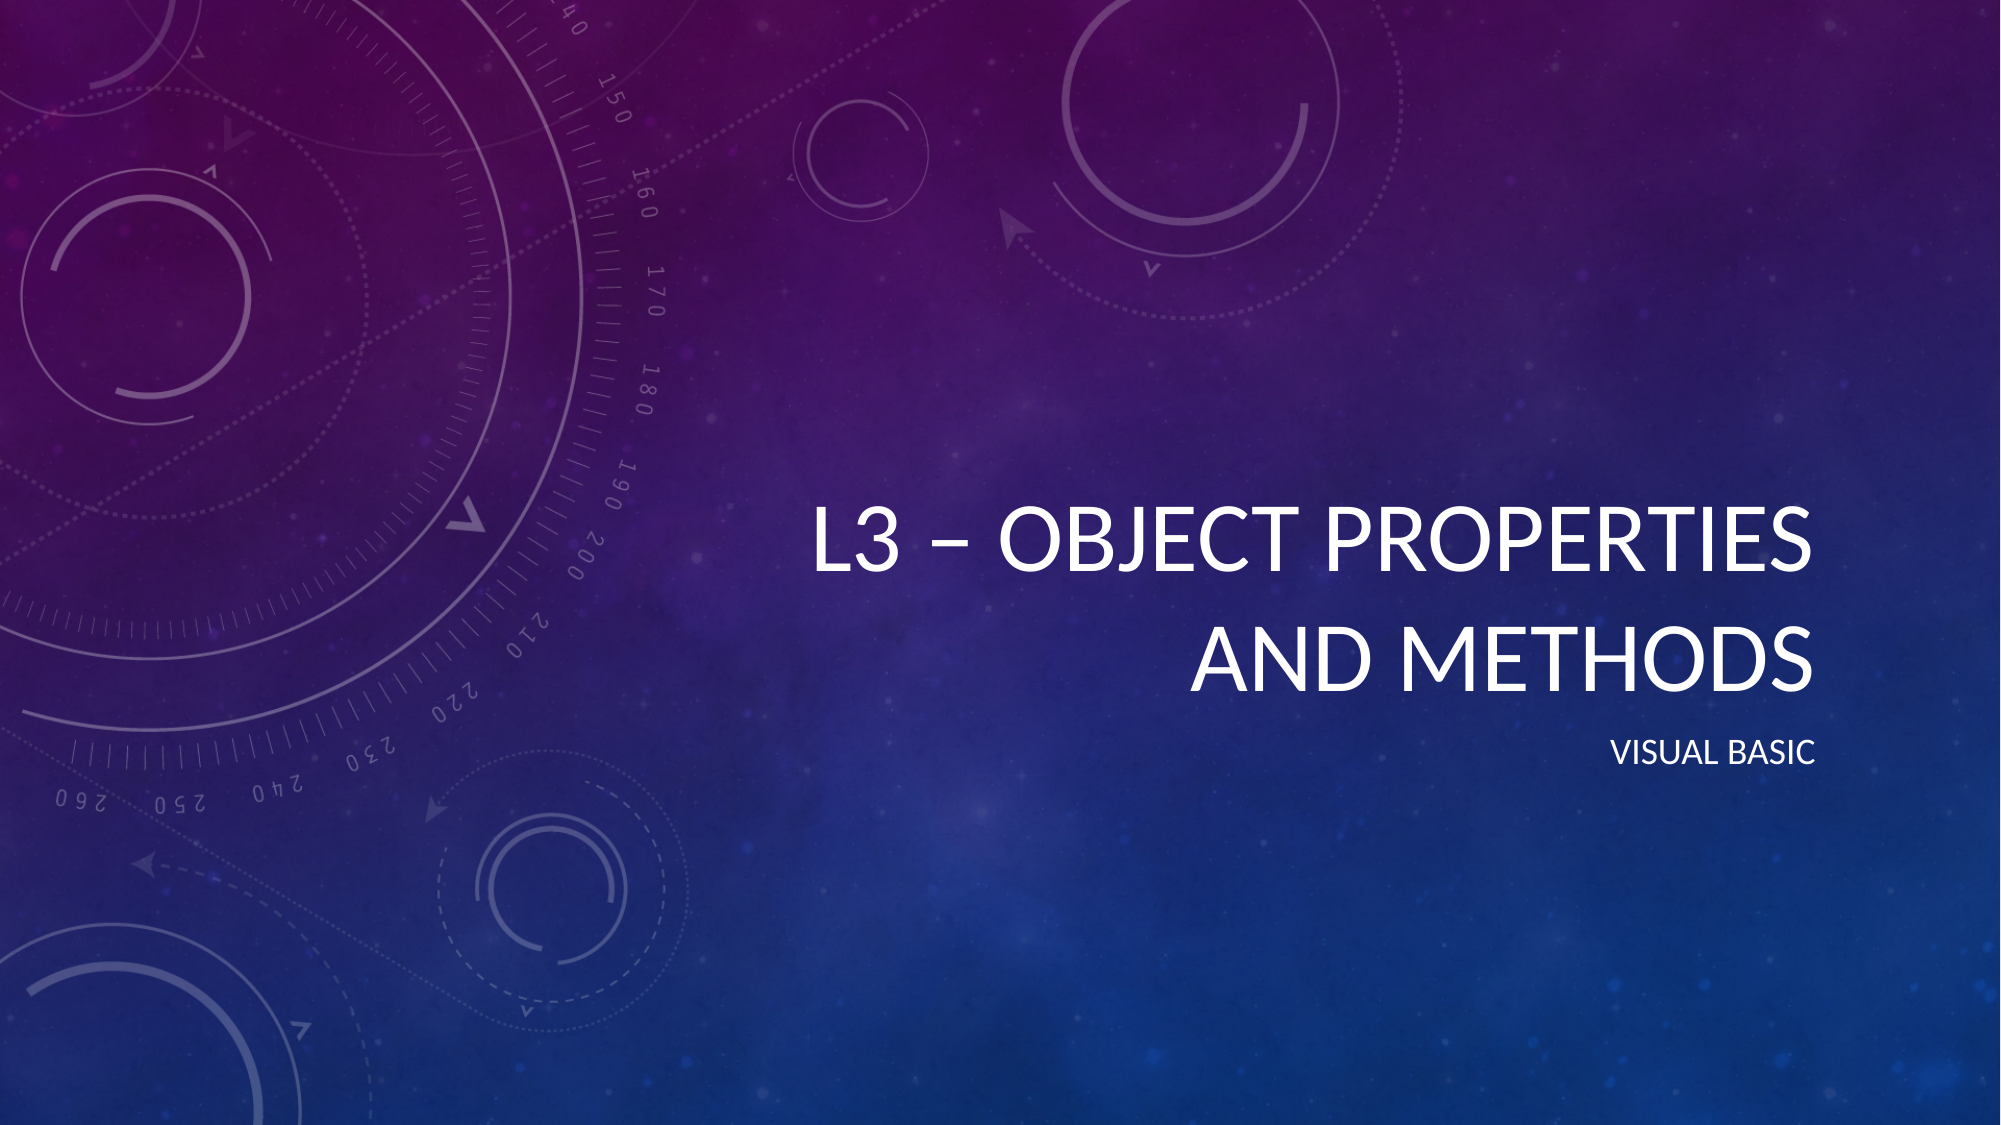

# L3 – Object Properties and Methods
Visual Basic